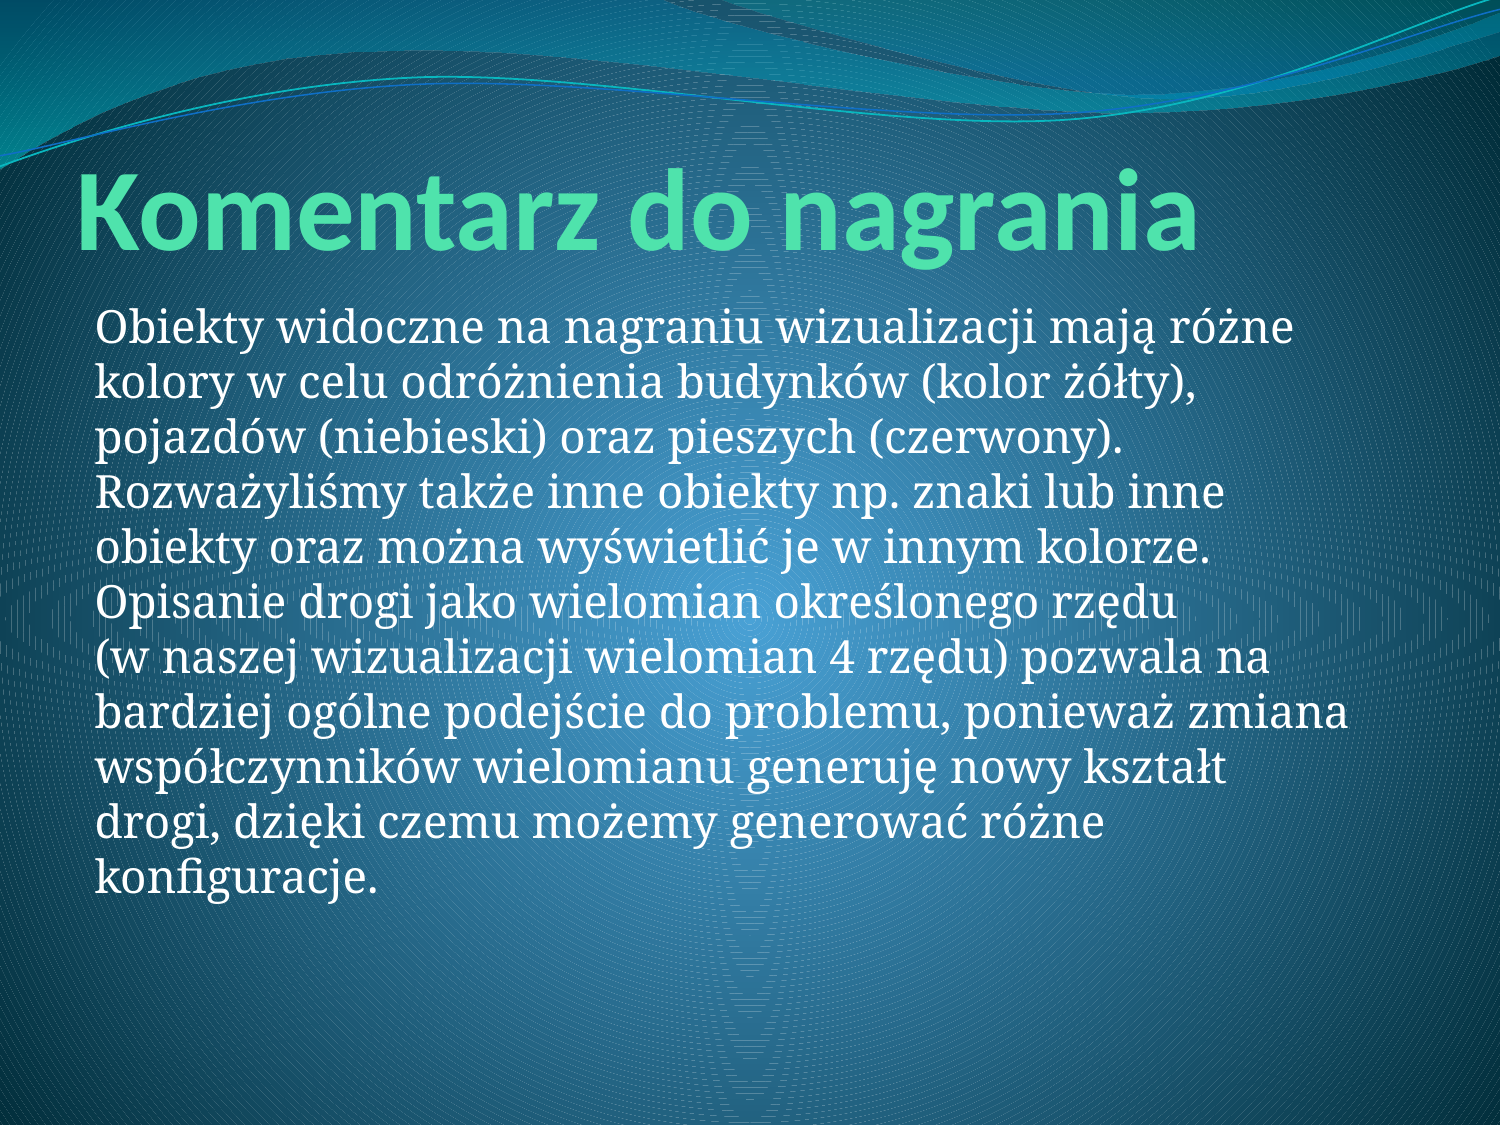

# Komentarz do nagrania
Obiekty widoczne na nagraniu wizualizacji mają różne kolory w celu odróżnienia budynków (kolor żółty), pojazdów (niebieski) oraz pieszych (czerwony). Rozważyliśmy także inne obiekty np. znaki lub inne obiekty oraz można wyświetlić je w innym kolorze. Opisanie drogi jako wielomian określonego rzędu
(w naszej wizualizacji wielomian 4 rzędu) pozwala na bardziej ogólne podejście do problemu, ponieważ zmiana współczynników wielomianu generuję nowy kształt drogi, dzięki czemu możemy generować różne konfiguracje.